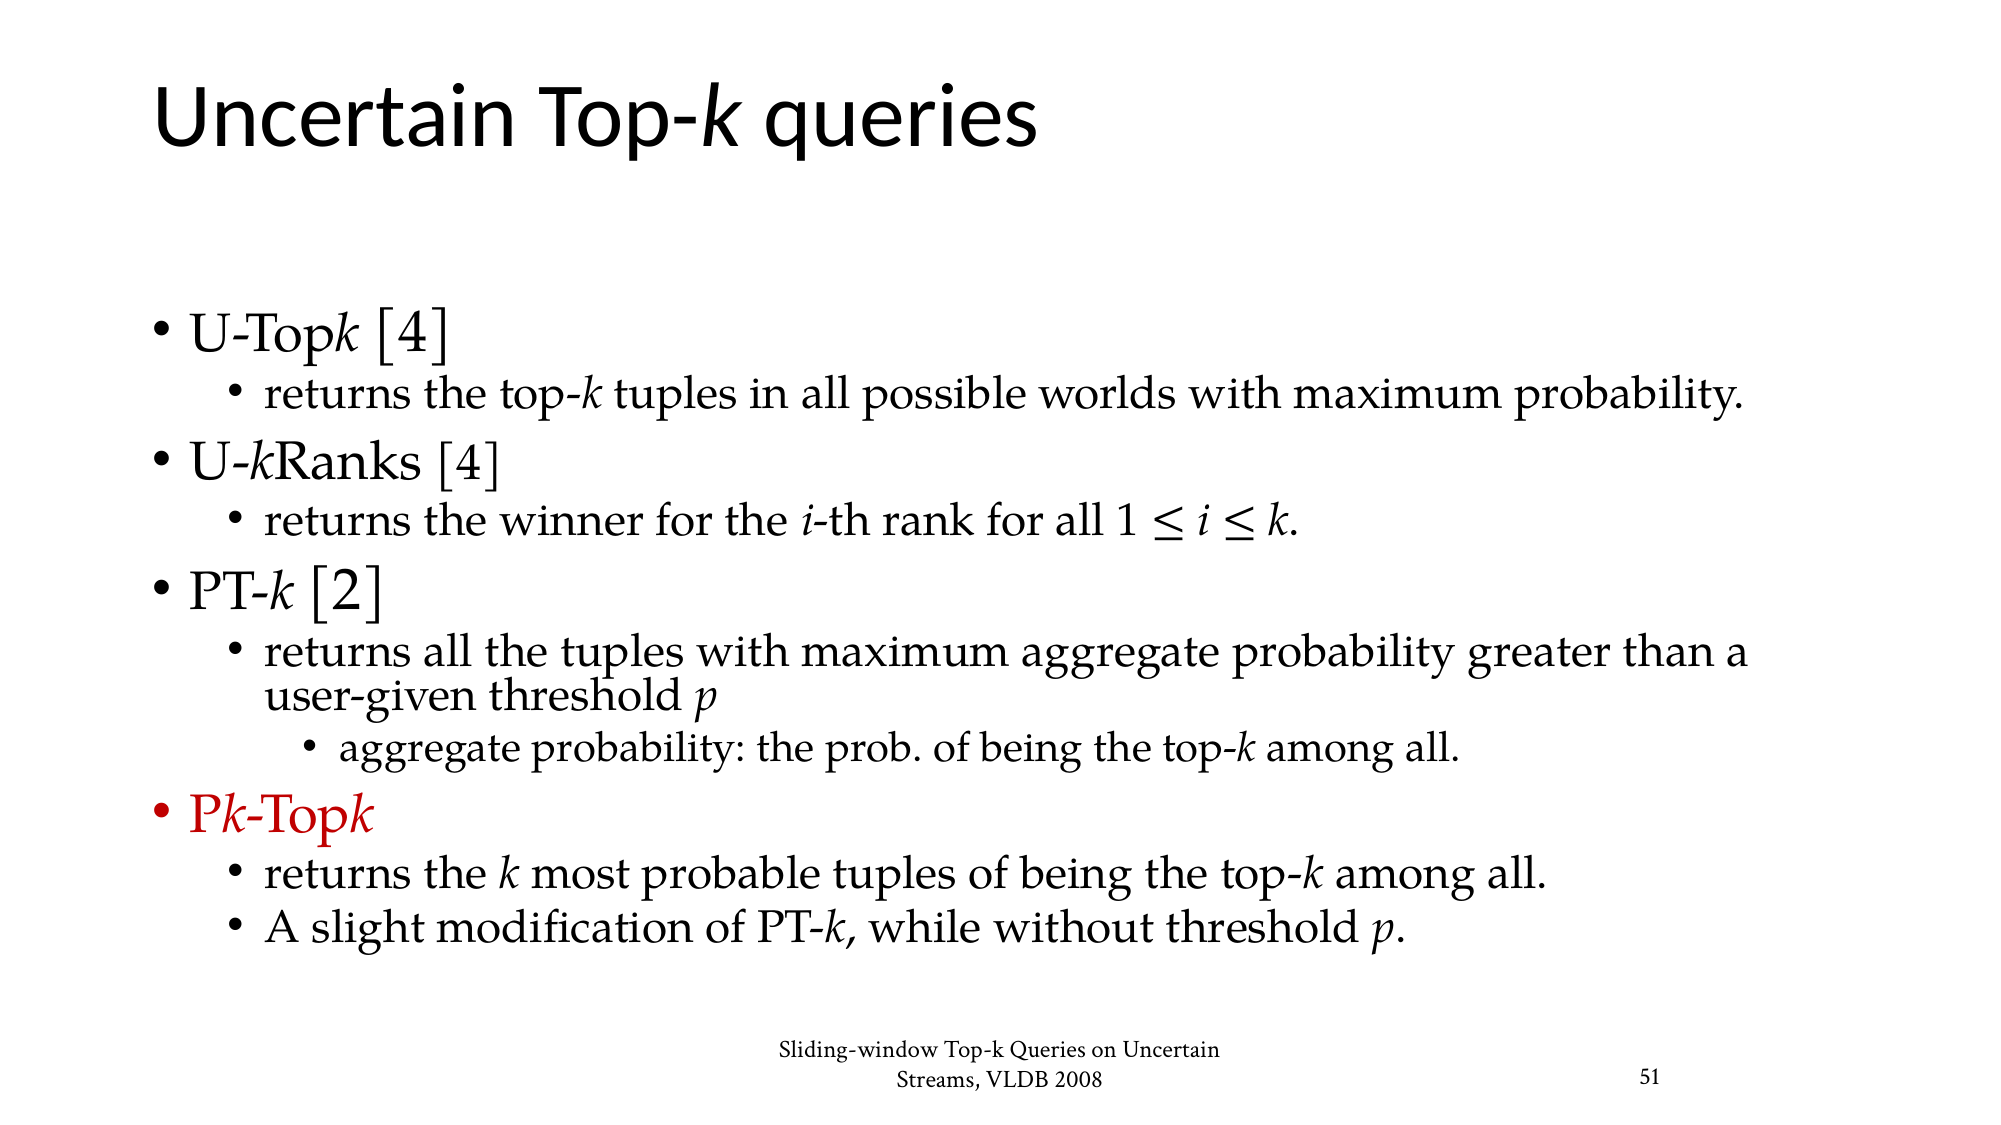

# Uncertain Top-k queries
U-Topk [4]
returns the top-k tuples in all possible worlds with maximum probability.
U-kRanks [4]
returns the winner for the i-th rank for all 1 ≤ i ≤ k.
PT-k [2]
returns all the tuples with maximum aggregate probability greater than a user-given threshold p
aggregate probability: the prob. of being the top-k among all.
Pk-Topk
returns the k most probable tuples of being the top-k among all.
A slight modification of PT-k, while without threshold p.
51
Sliding-window Top-k Queries on Uncertain Streams, VLDB 2008
51